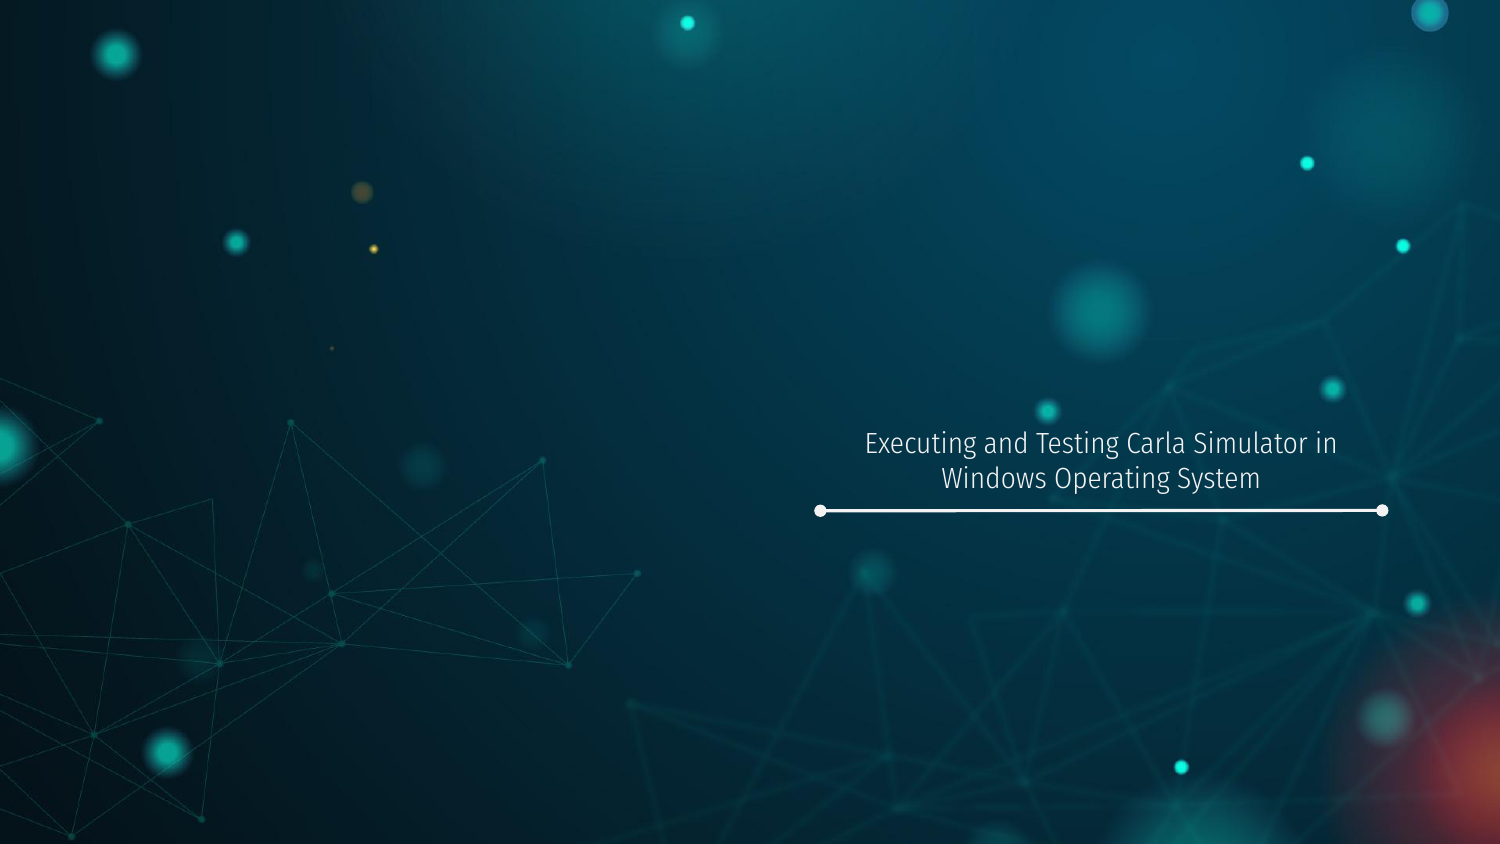

Executing and Testing Carla Simulator in Windows Operating System